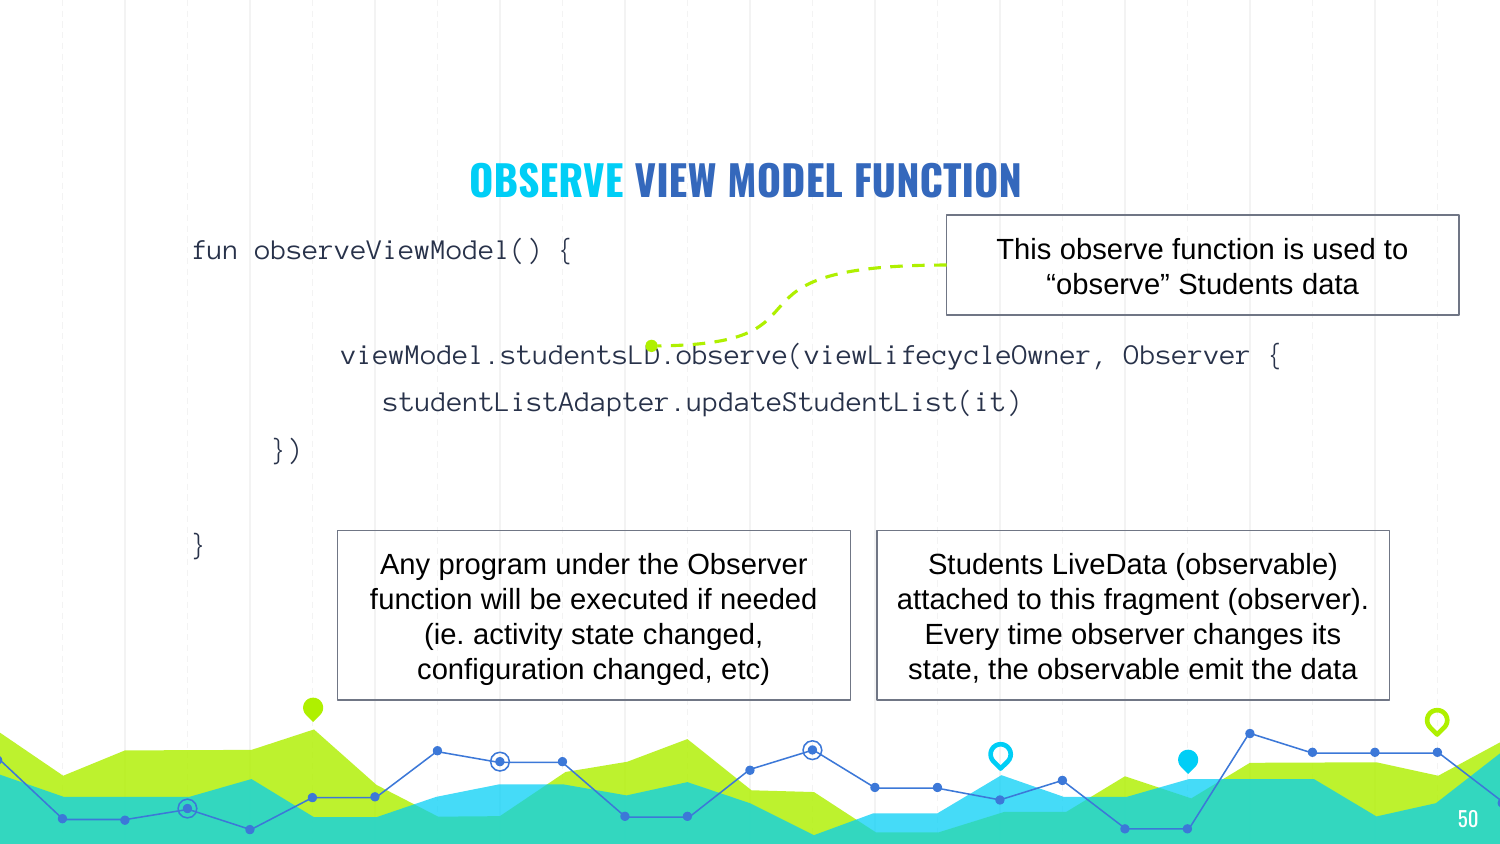

# OBSERVE VIEW MODEL FUNCTION
fun observeViewModel() {
	viewModel.studentsLD.observe(viewLifecycleOwner, Observer {
            studentListAdapter.updateStudentList(it)
     })

}
This observe function is used to “observe” Students data
Any program under the Observer function will be executed if needed (ie. activity state changed, configuration changed, etc)
Students LiveData (observable) attached to this fragment (observer). Every time observer changes its state, the observable emit the data
50